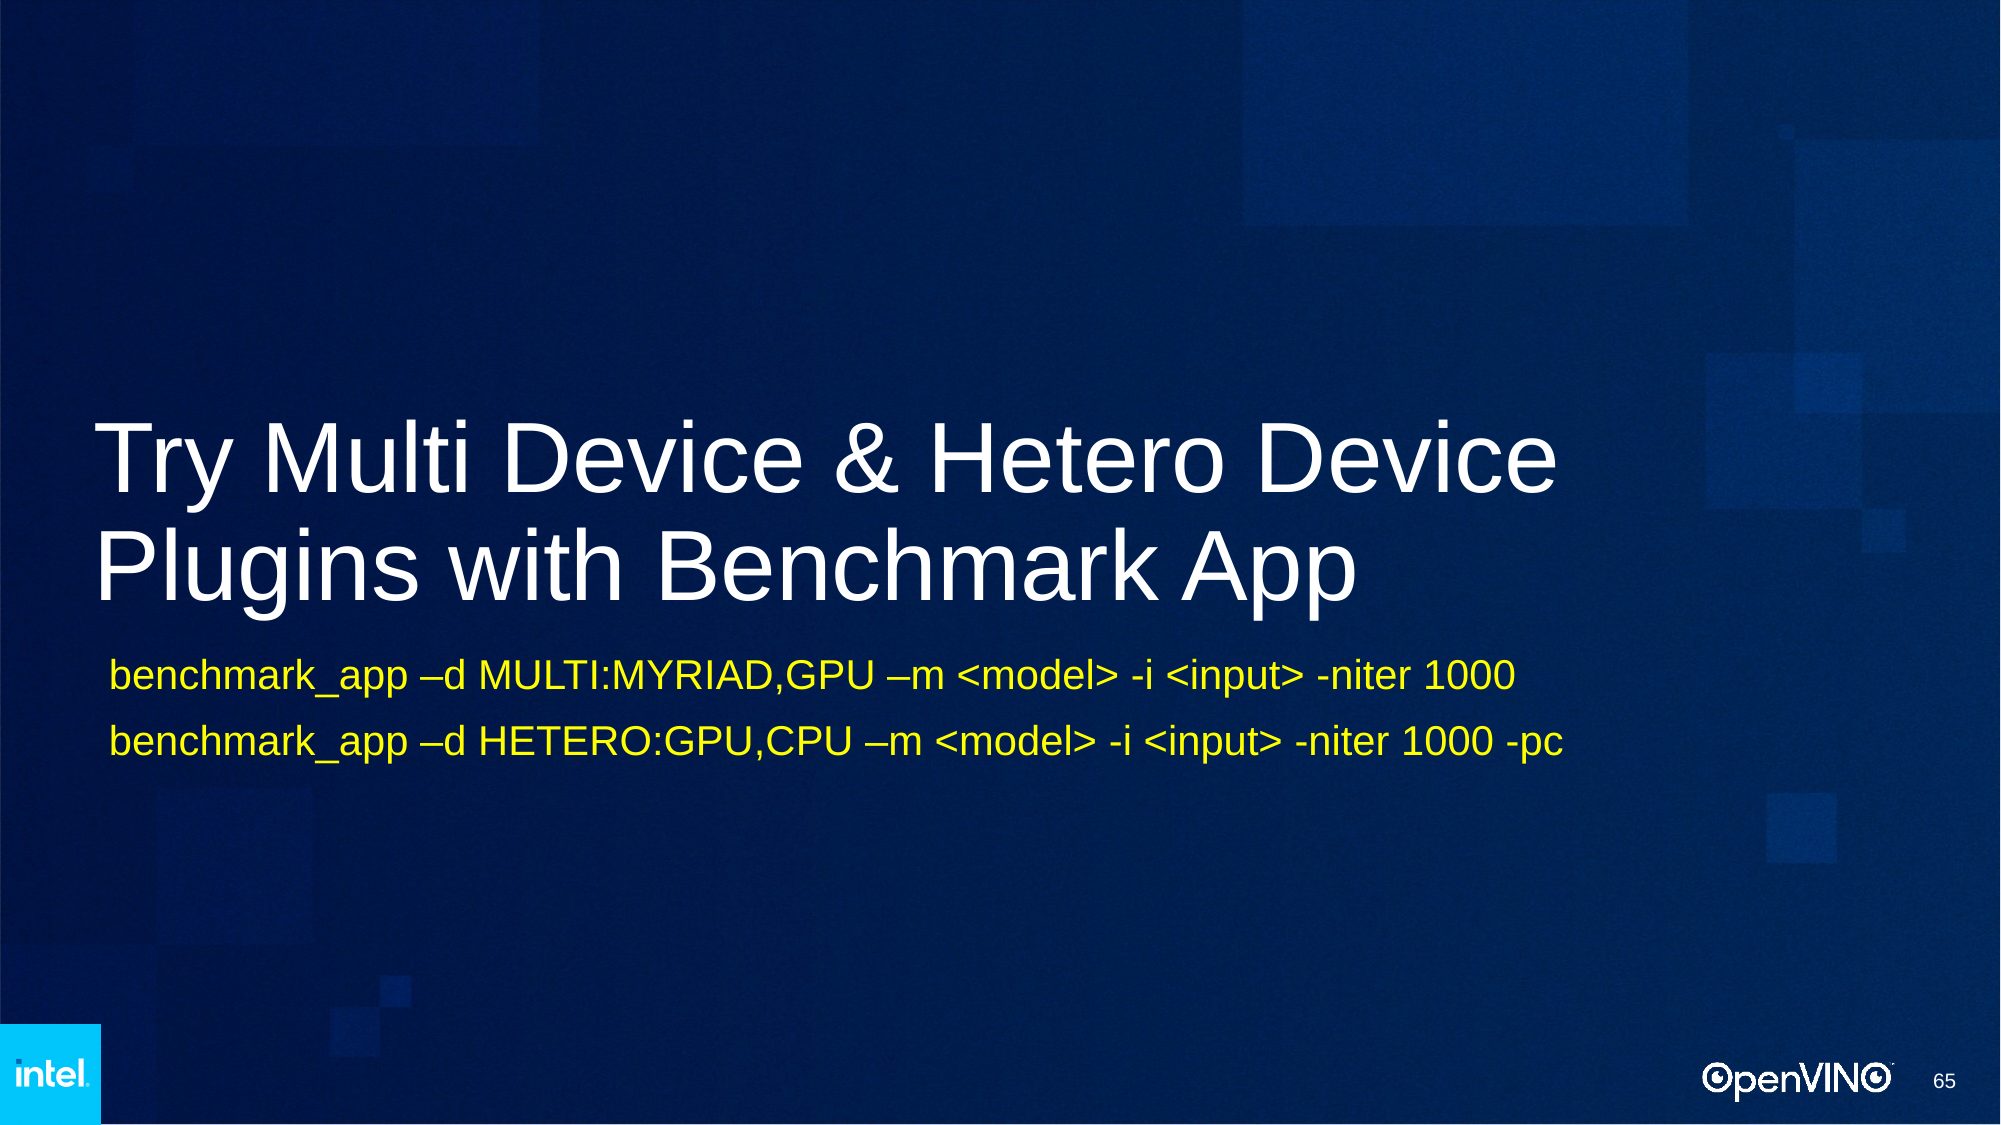

# Try Multi Device & Hetero Device Plugins with Benchmark App
benchmark_app –d MULTI:MYRIAD,GPU –m <model> -i <input> -niter 1000
benchmark_app –d HETERO:GPU,CPU –m <model> -i <input> -niter 1000 -pc